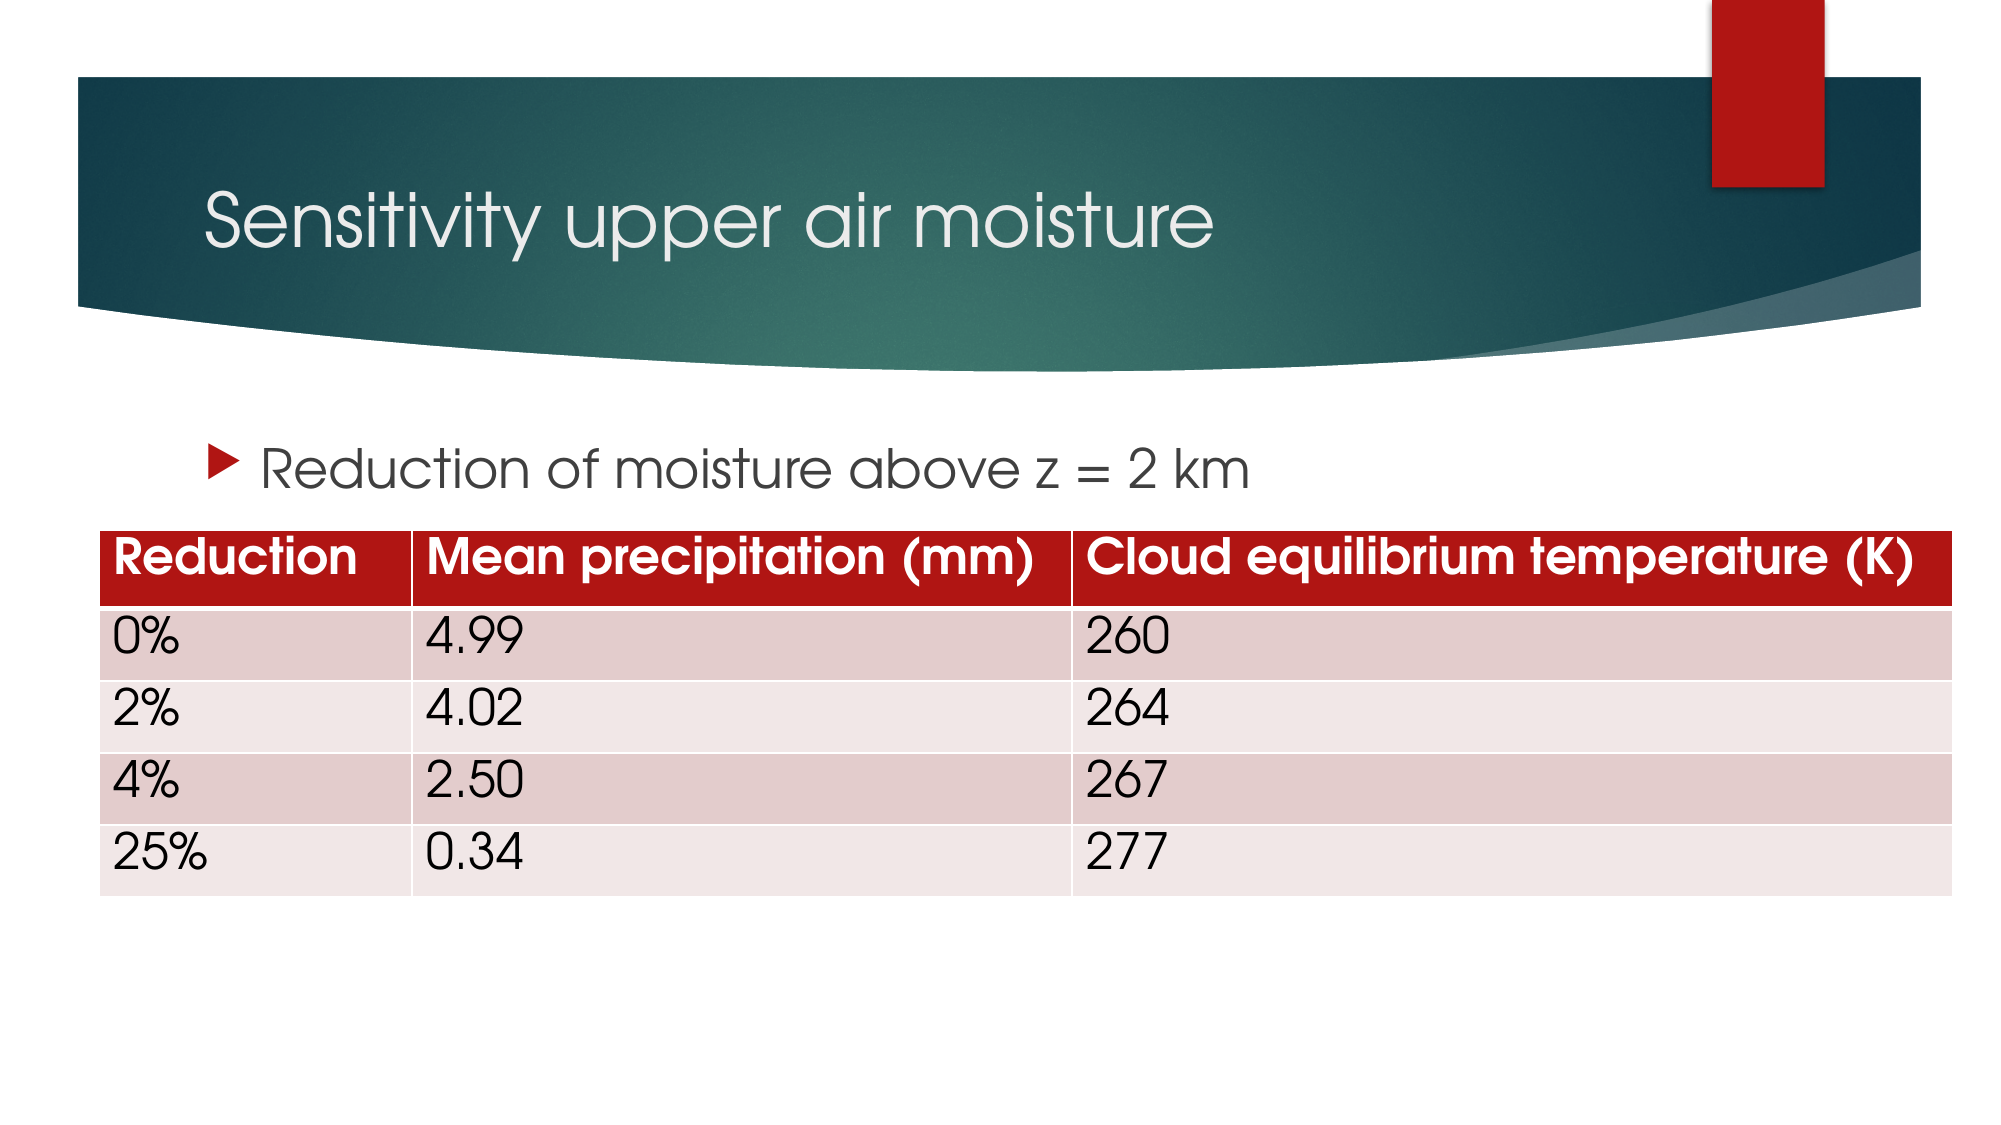

# Sensitivity upper air moisture
Reduction of moisture above z = 2 km
| Reduction | Mean precipitation (mm) | Cloud equilibrium temperature (K) |
| --- | --- | --- |
| 0% | 4.99 | 260 |
| 2% | 4.02 | 264 |
| 4% | 2.50 | 267 |
| 25% | 0.34 | 277 |